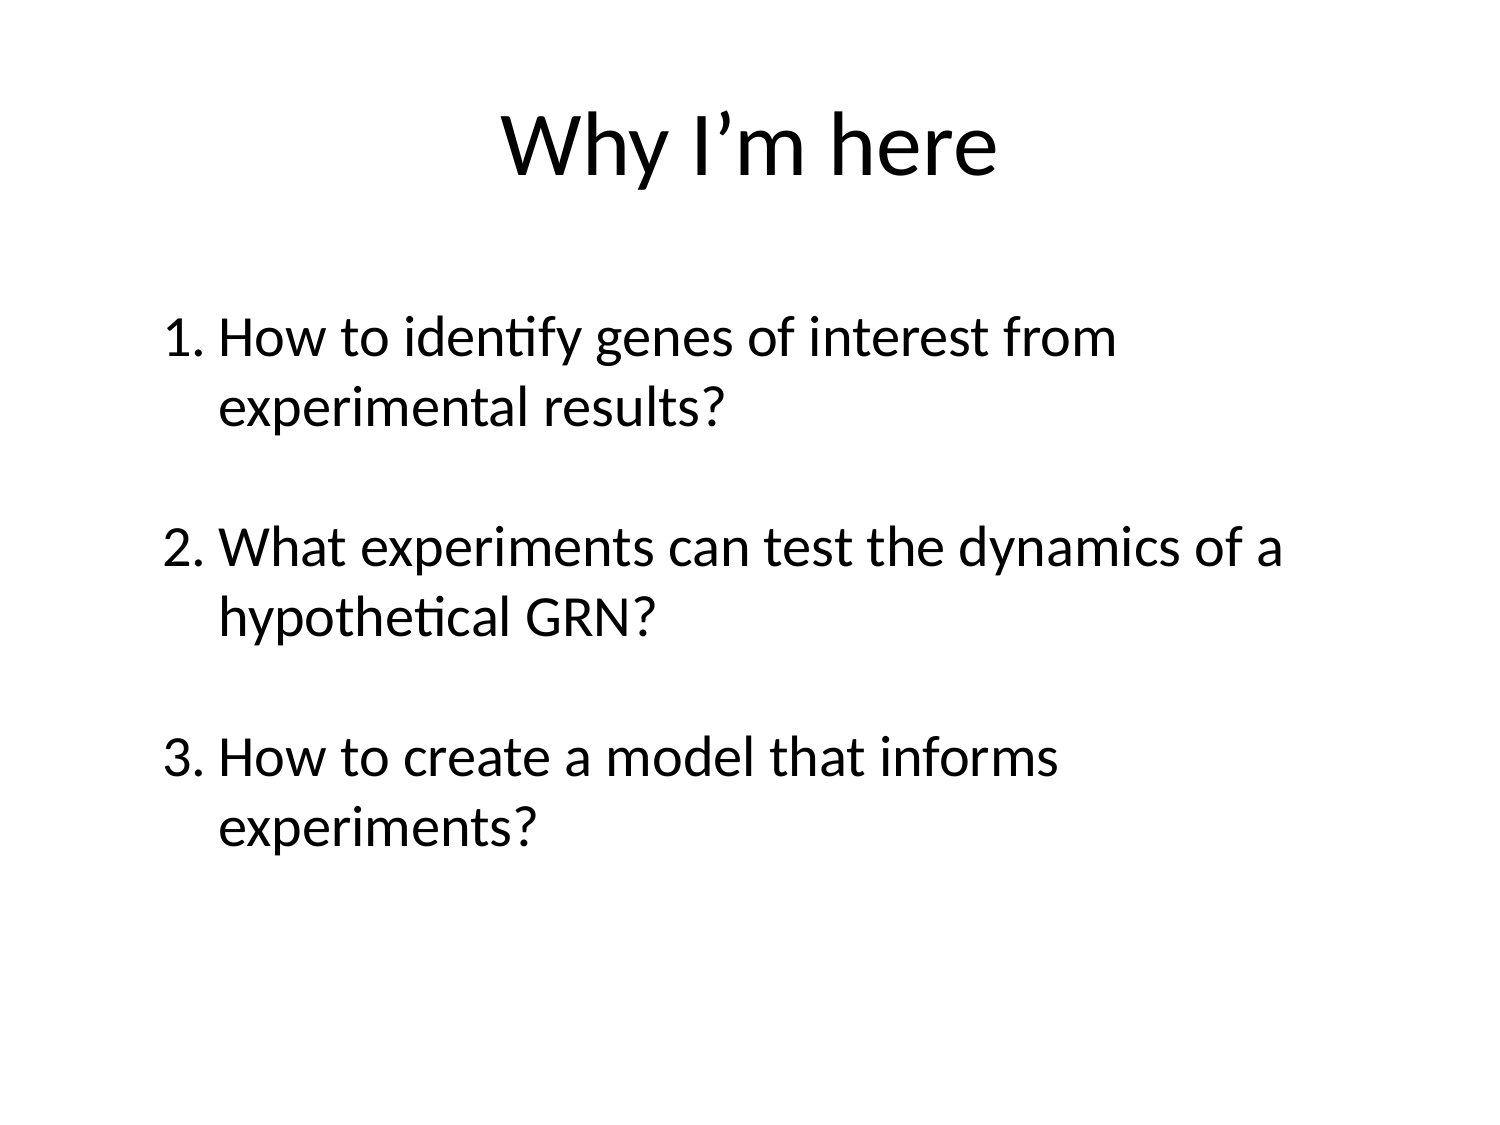

# Why I’m here
How to identify genes of interest from experimental results?

What experiments can test the dynamics of a hypothetical GRN?

How to create a model that informs experiments?